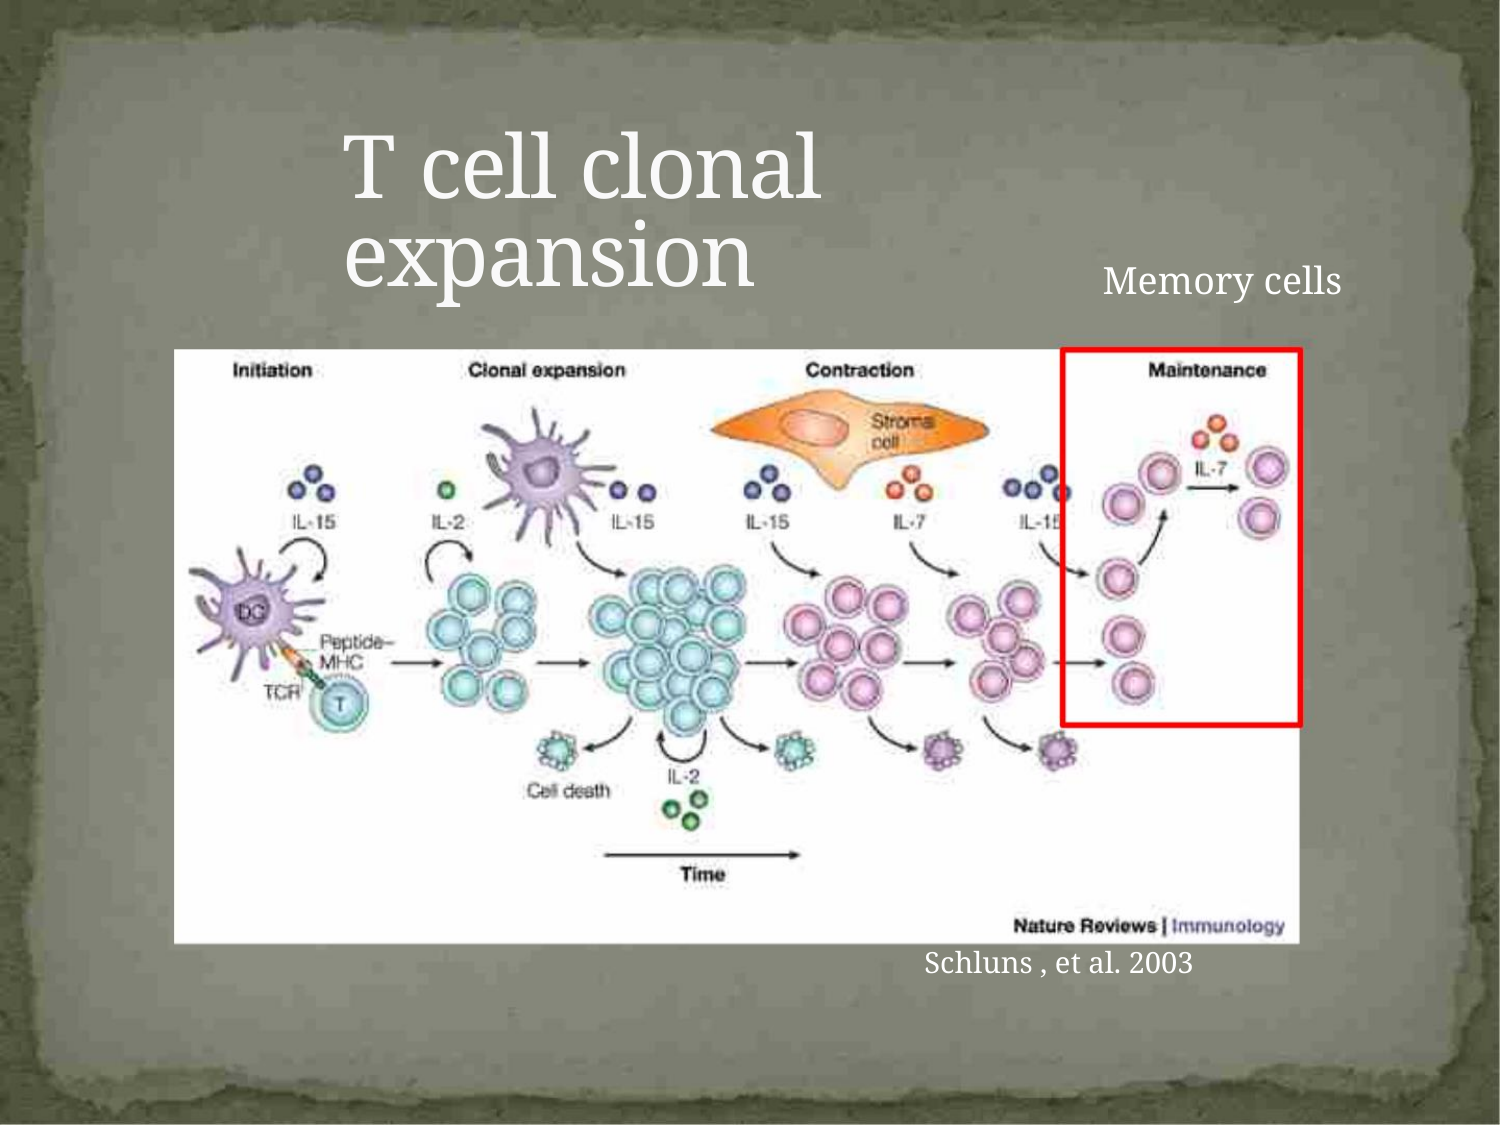

T cell clonal expansion
Memory cells
Schluns , et al. 2003